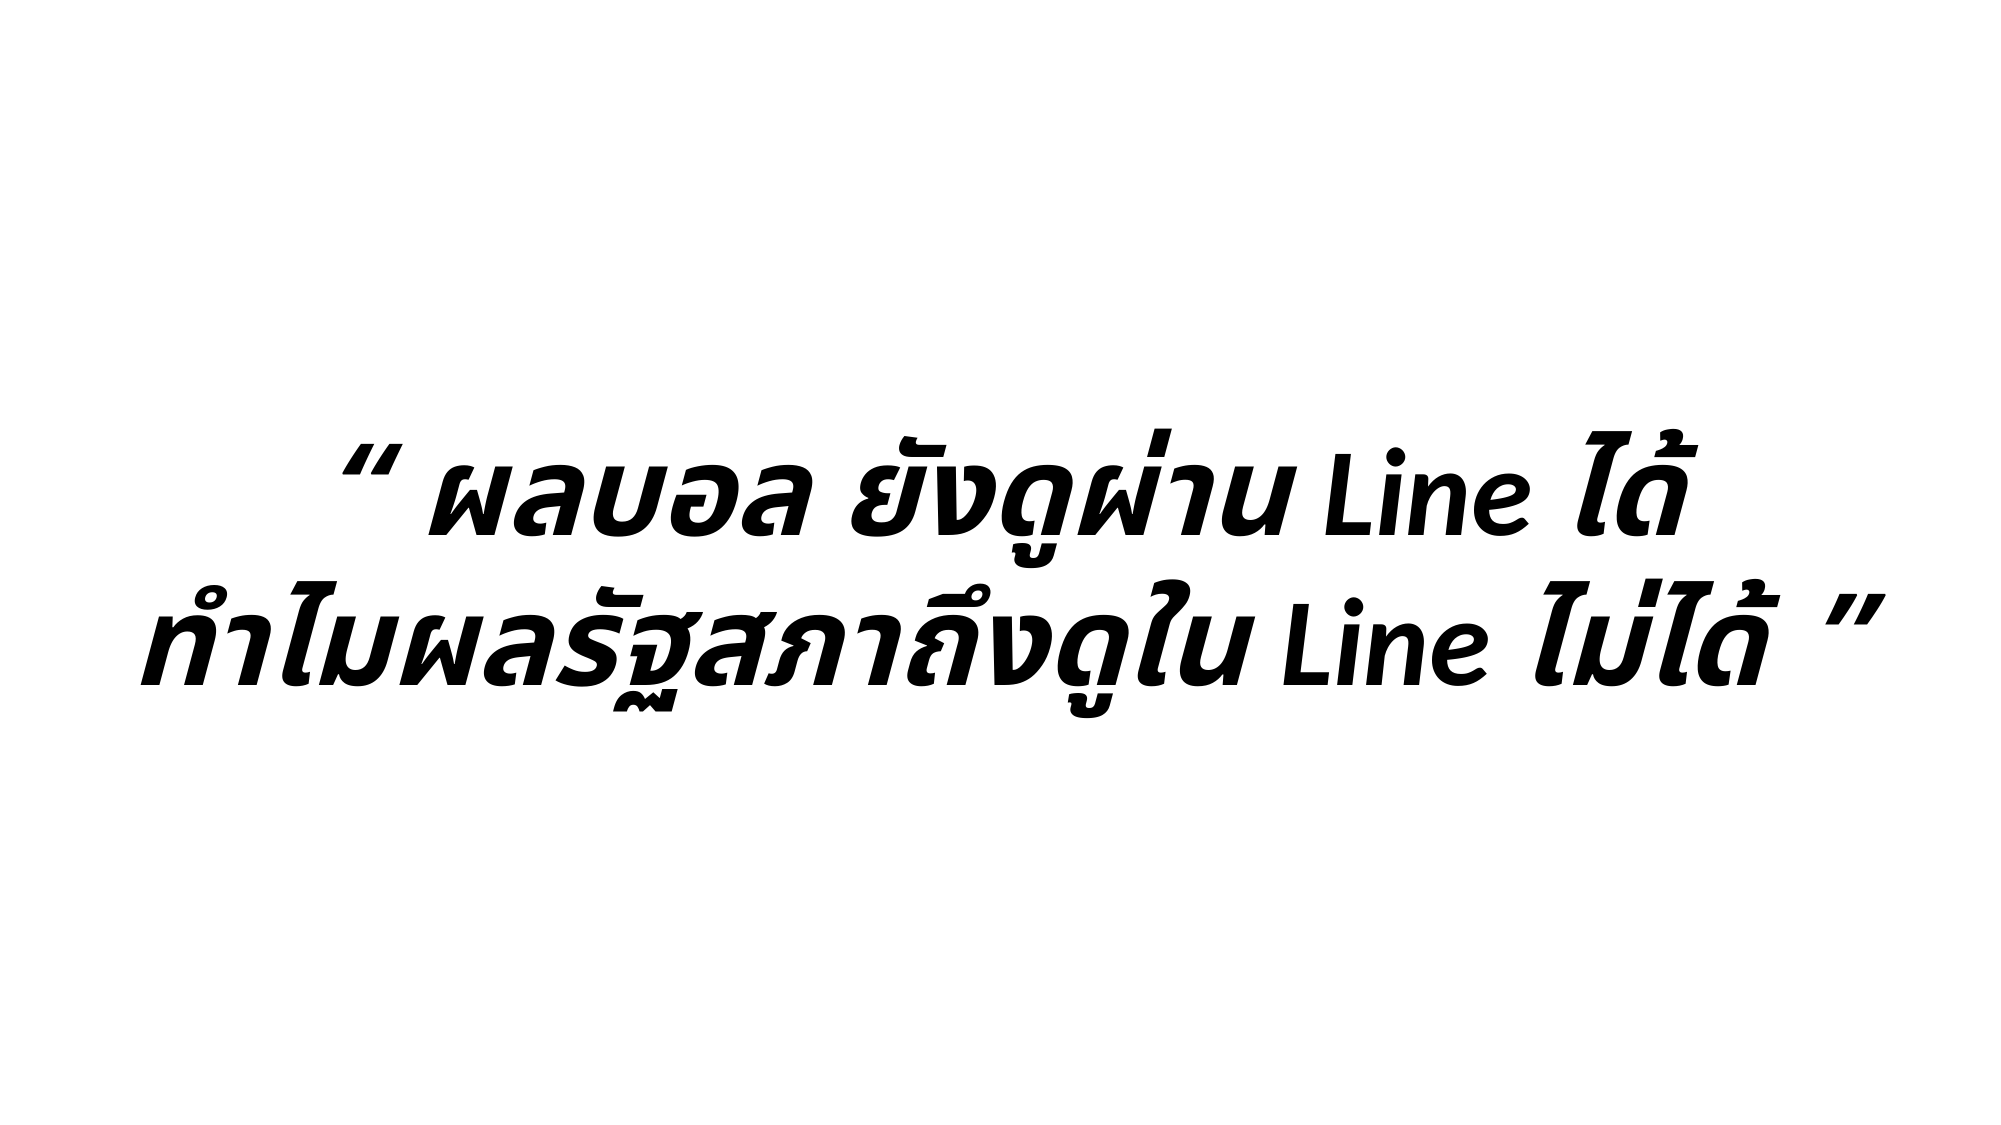

“ ผลบอล ยังดูผ่าน Line ได้
ทำไมผลรัฐสภาถึงดูใน Line ไม่ได้ ”